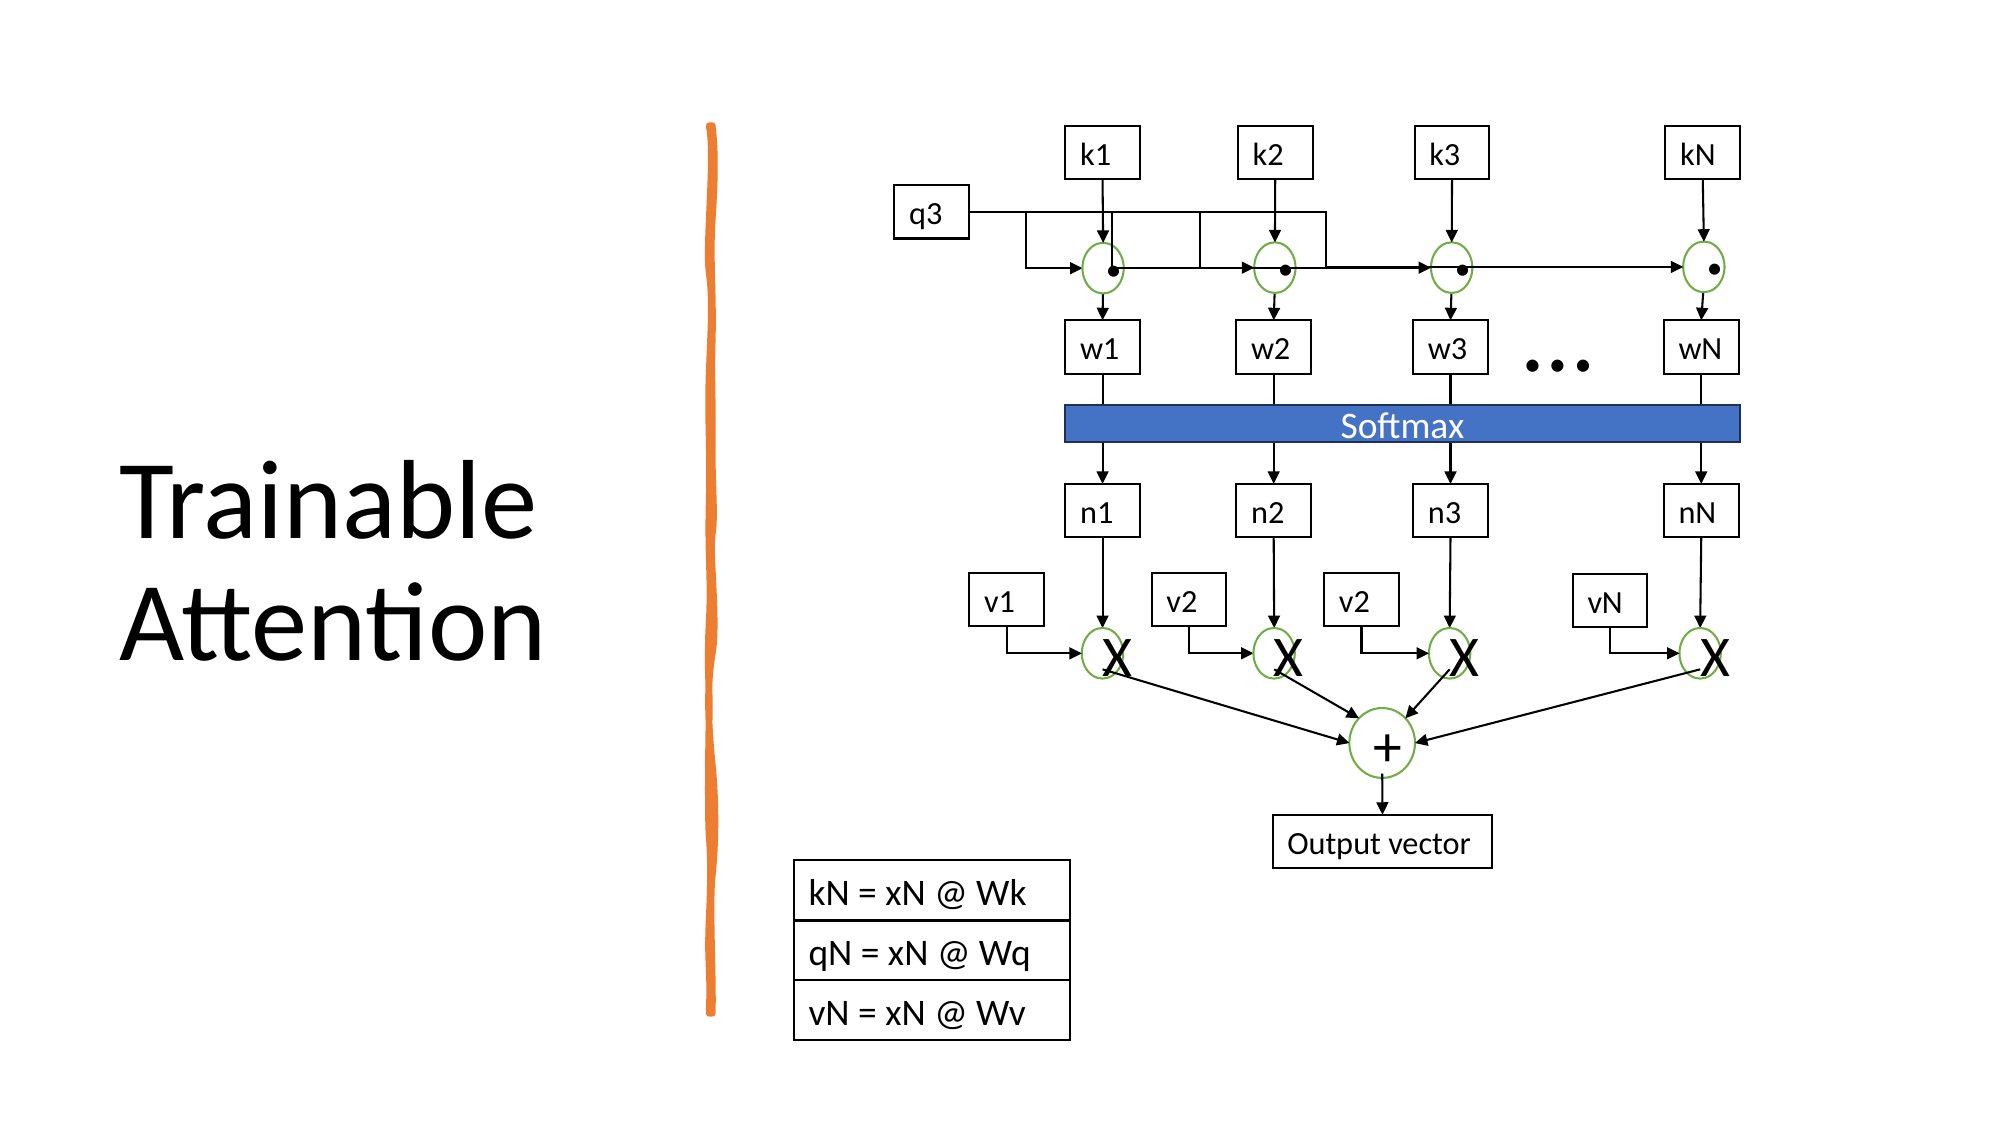

# Trainable Attention
kN
k3
k1
k2
q3
.

.

.

.

…
w1
wN
w3
w2
Softmax
n1
nN
n3
n2

v2
v1
v2
vN
X
X
X
X
+
Output vector
kN = xN @ Wk
qN = xN @ Wq
vN = xN @ Wv